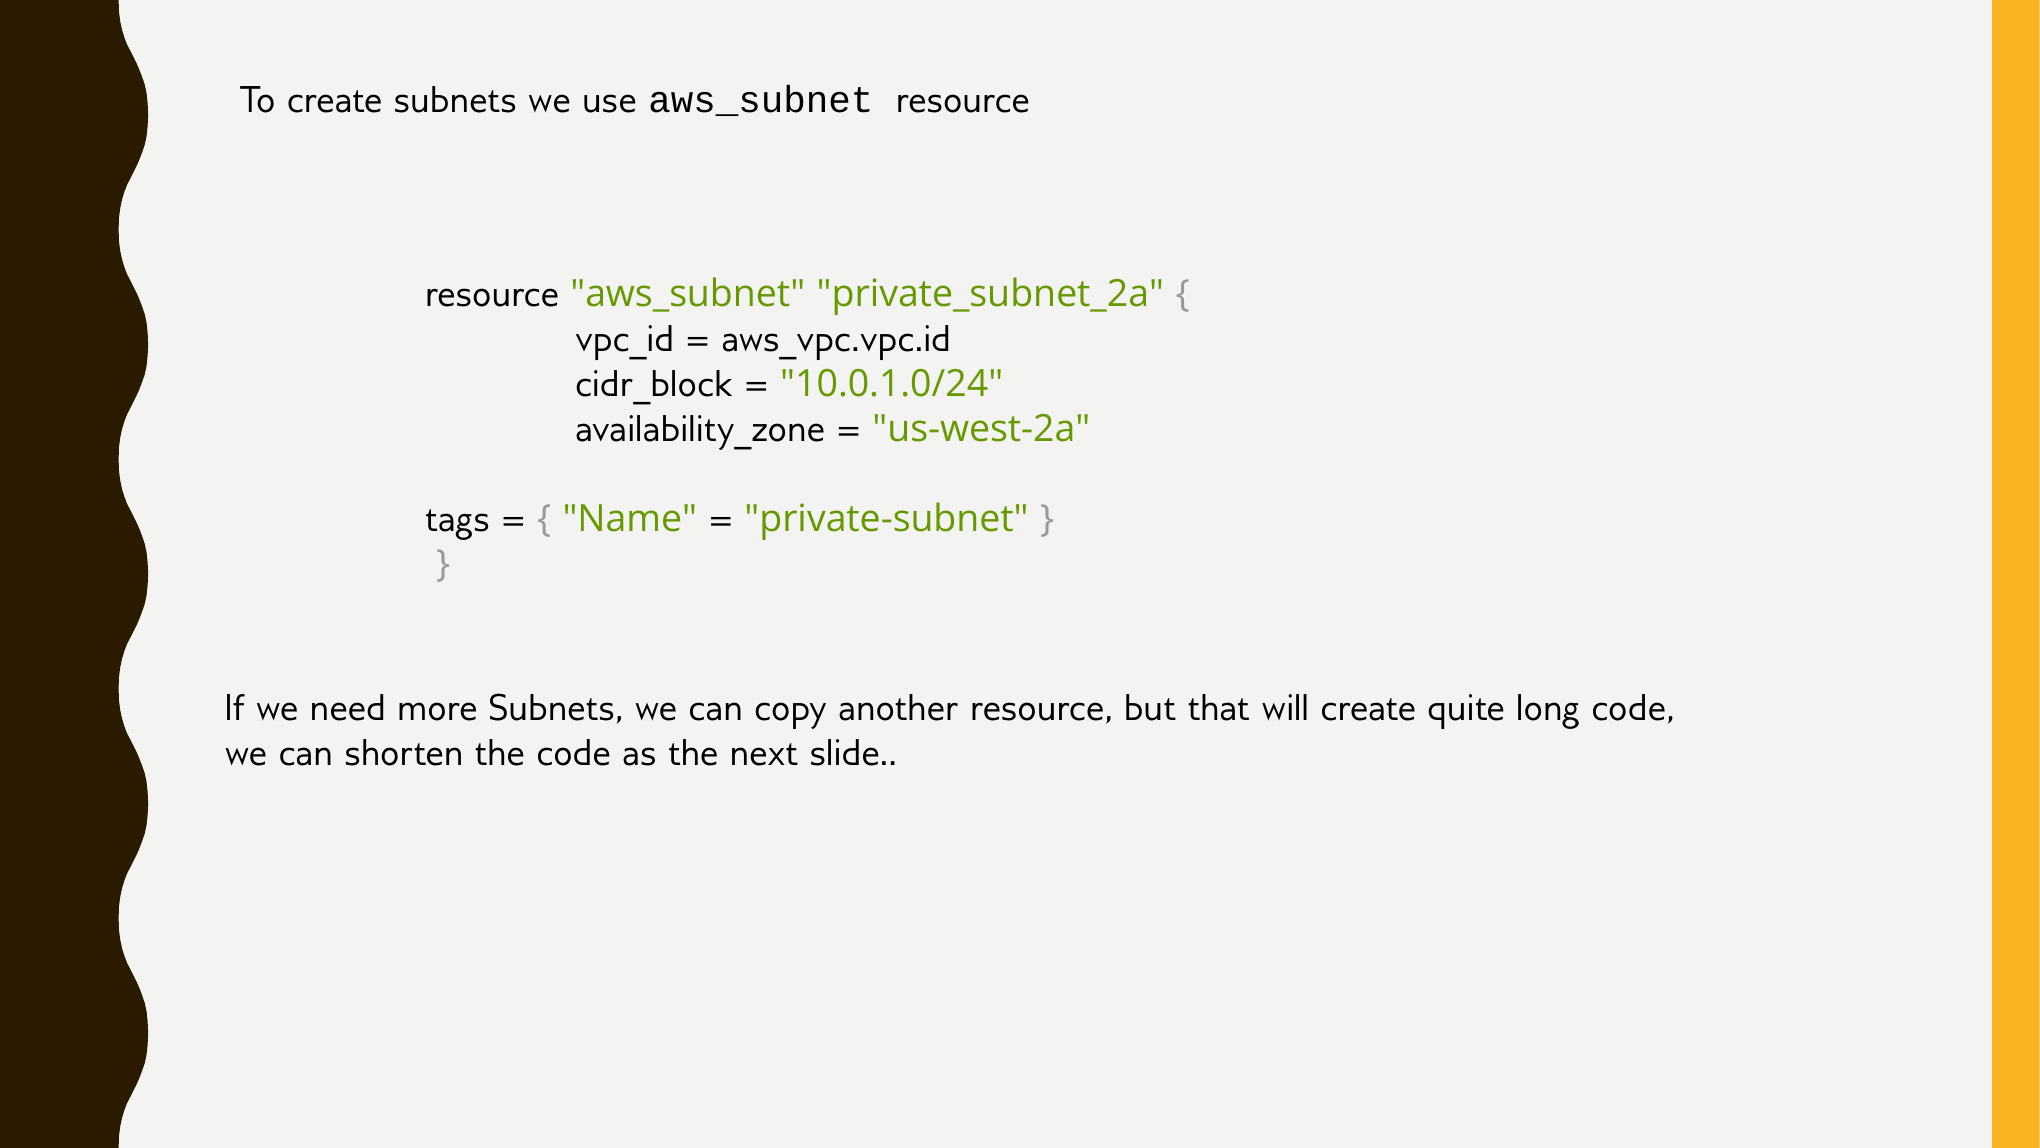

To create subnets we use aws_subnet resource
resource "aws_subnet" "private_subnet_2a" {
	vpc_id = aws_vpc.vpc.id
	cidr_block = "10.0.1.0/24"
	availability_zone = "us-west-2a"

tags = { "Name" = "private-subnet" }
 }
If we need more Subnets, we can copy another resource, but that will create quite long code,
we can shorten the code as the next slide..